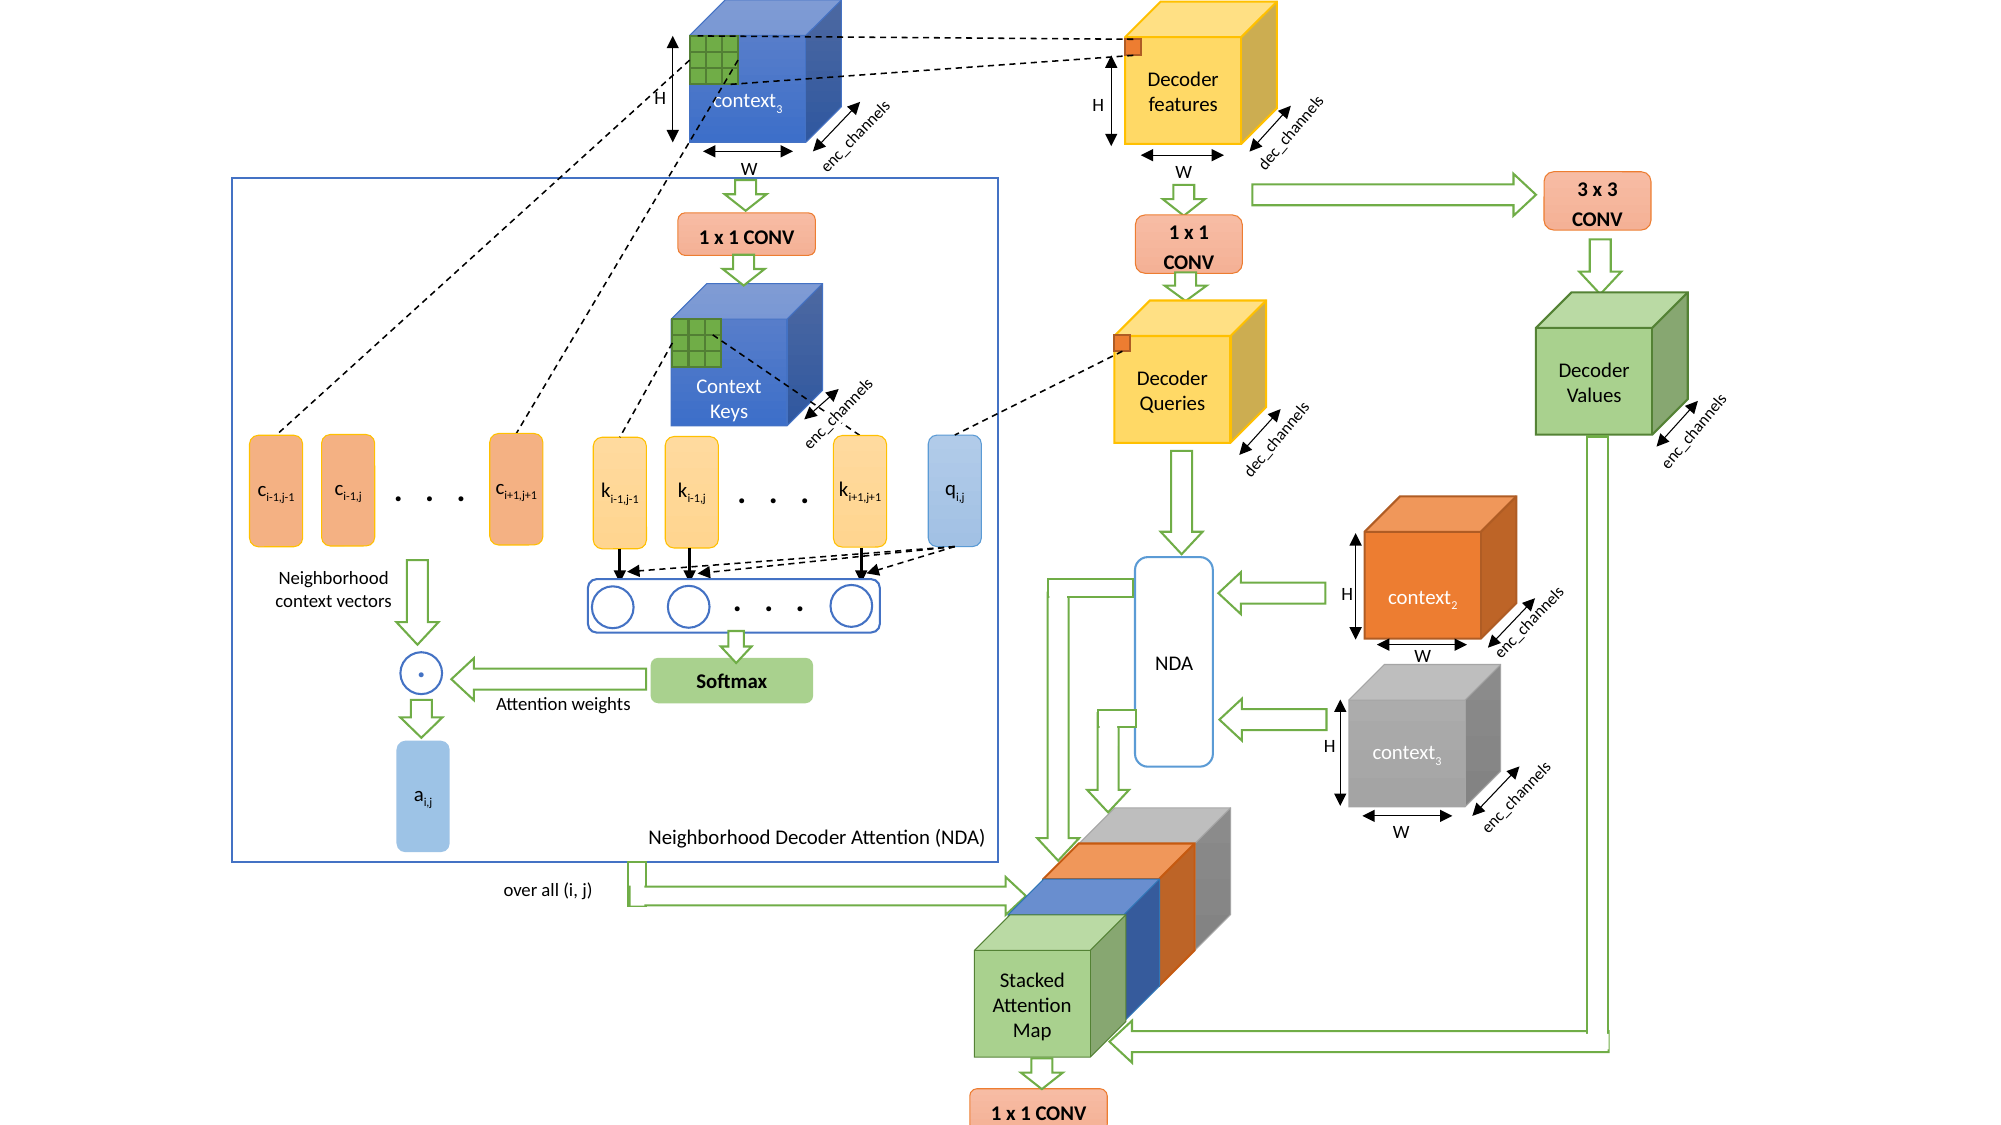

context3
Decoder features

H
H
dec_channels
enc_channels
W
W
3 x 3
CONV

1 x 1 CONV
1 x 1
CONV

Context Keys
Decoder
Values
Decoder Queries

enc_channels
enc_channels
dec_channels
ci+1,j+1
ci-1,j
qi,j
ci-1,j-1
ki+1,j+1
ki-1,j

ki-1,j-1

.   .   .
.   .   .

context2

NDA
Neighborhood context vectors

f
.   .   .
H

enc_channels

W
.

Softmax
context3

Attention weights

H
ai,j
enc_channels

Context Keys
W
Neighborhood Decoder Attention (NDA)
Attention vector

over all (i, j)

Context Keys

Stacked Attention Map

1 x 1 CONV